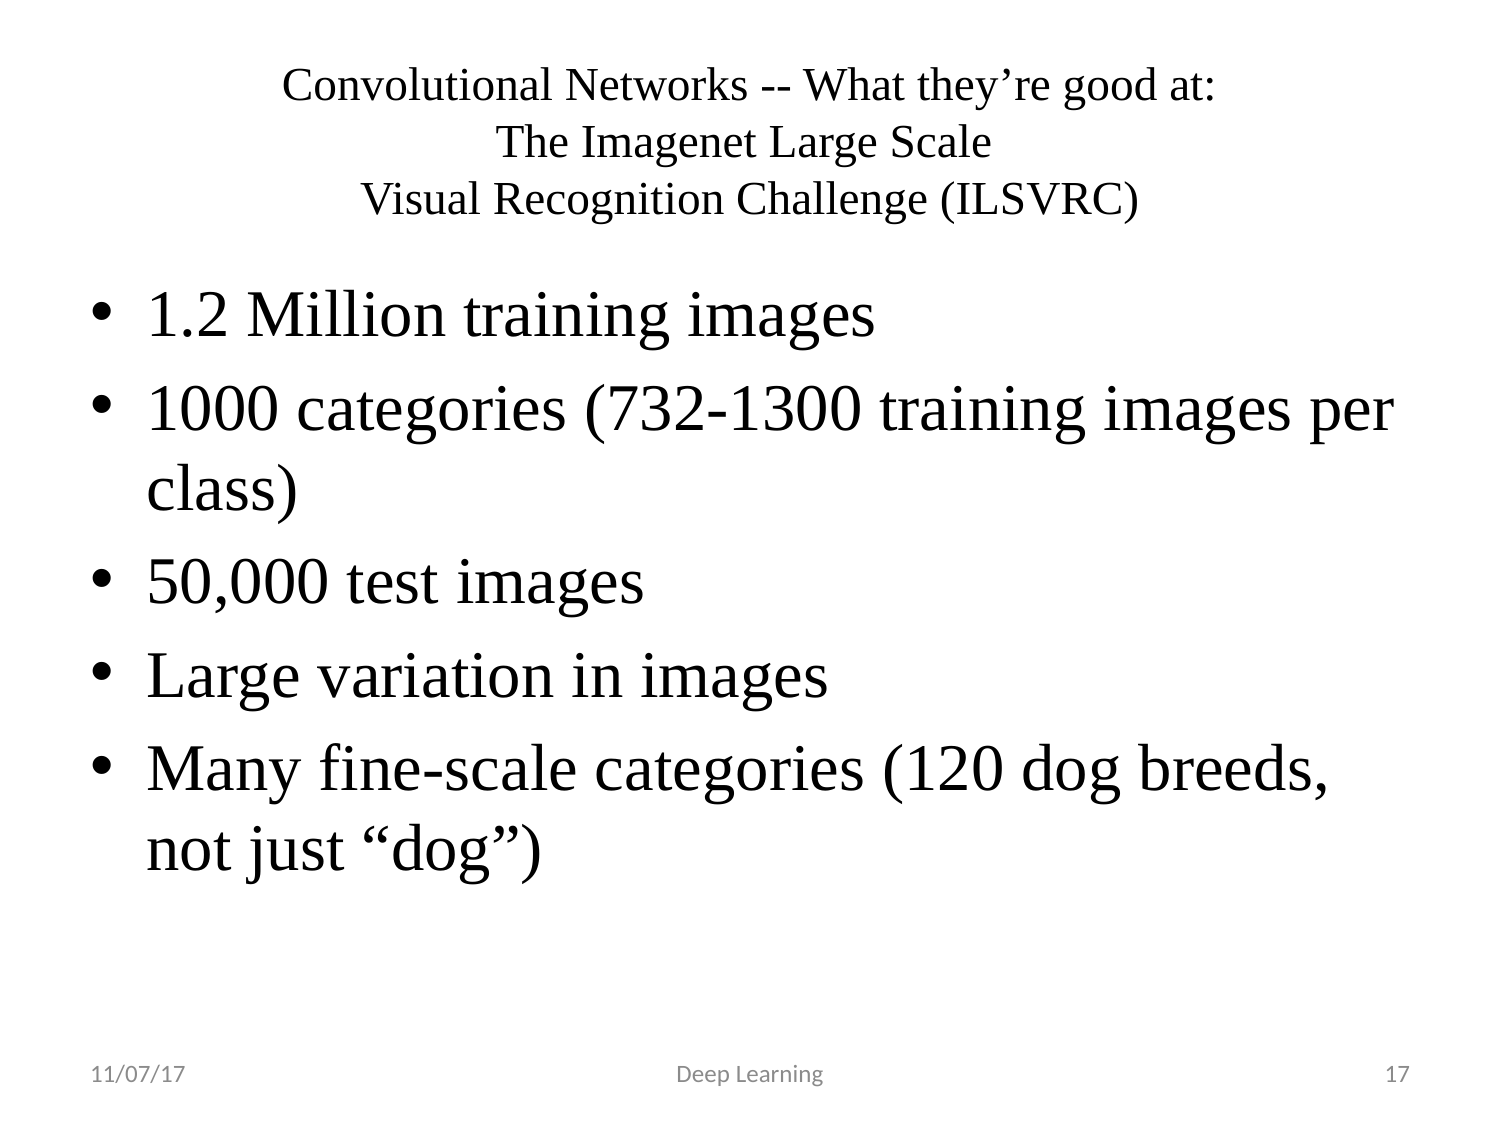

# Convolutional Networks -- What they’re good at: The Imagenet Large Scale Visual Recognition Challenge (ILSVRC)
1.2 Million training images
1000 categories (732-1300 training images per class)
50,000 test images
Large variation in images
Many fine-scale categories (120 dog breeds, not just “dog”)

11/07/17
Deep Learning
17